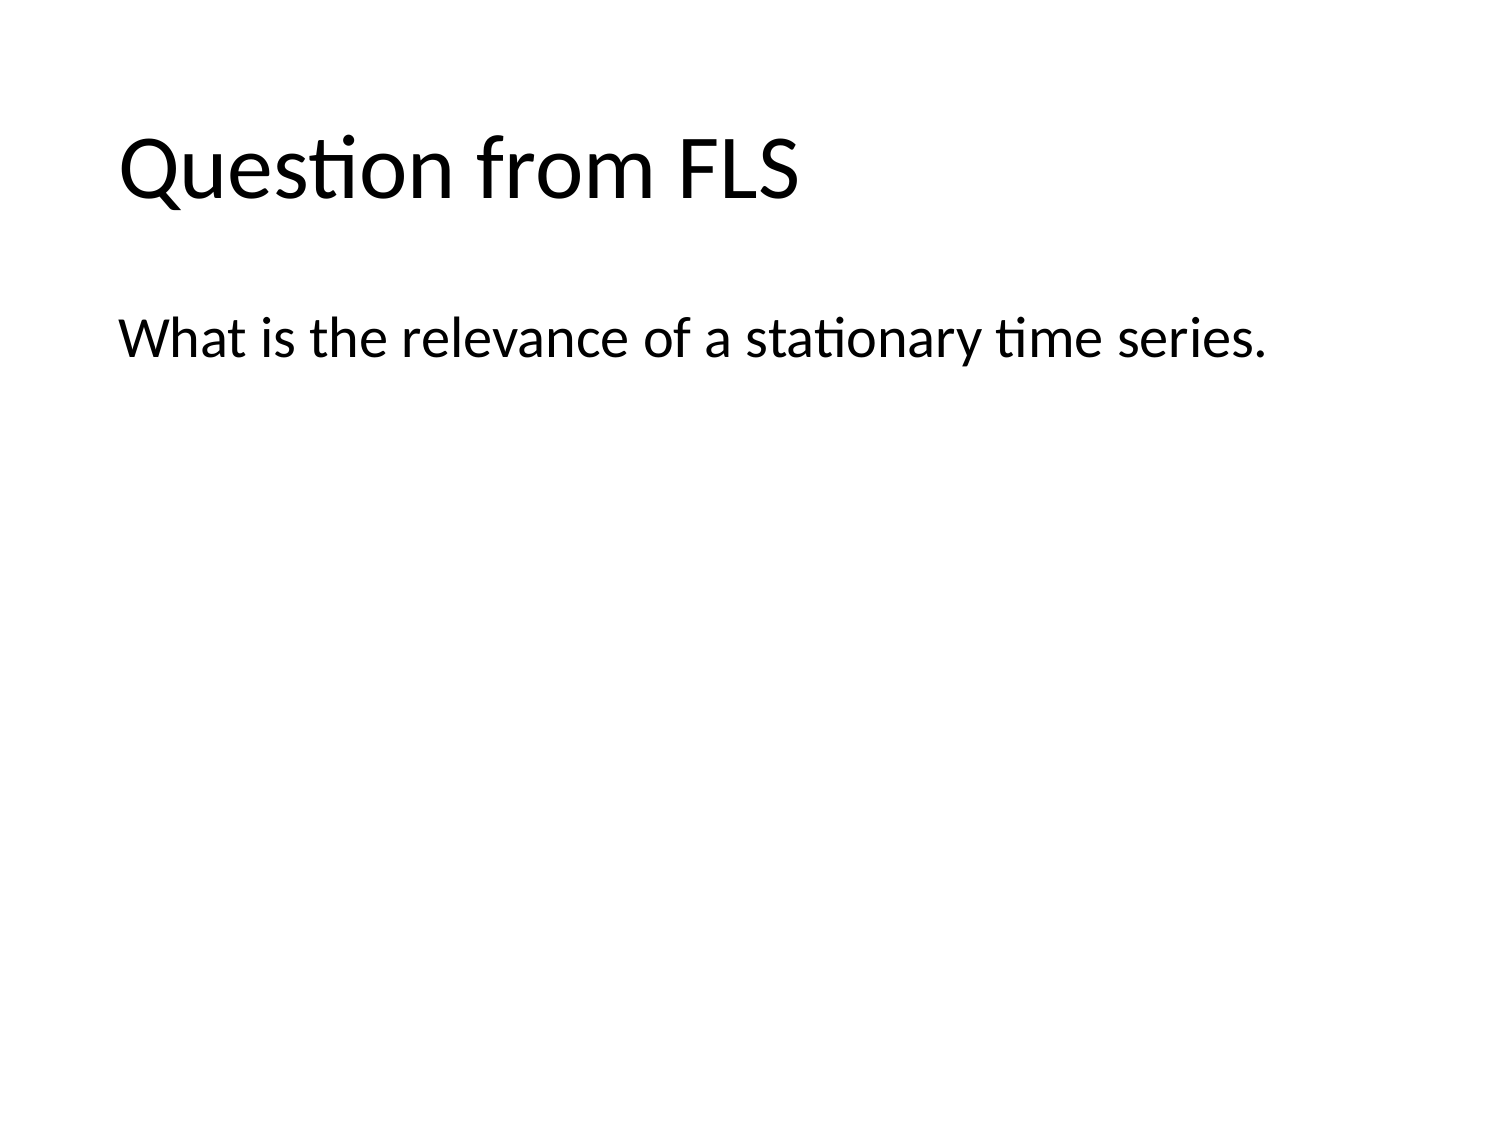

# Question from FLS
What is the relevance of a stationary time series.